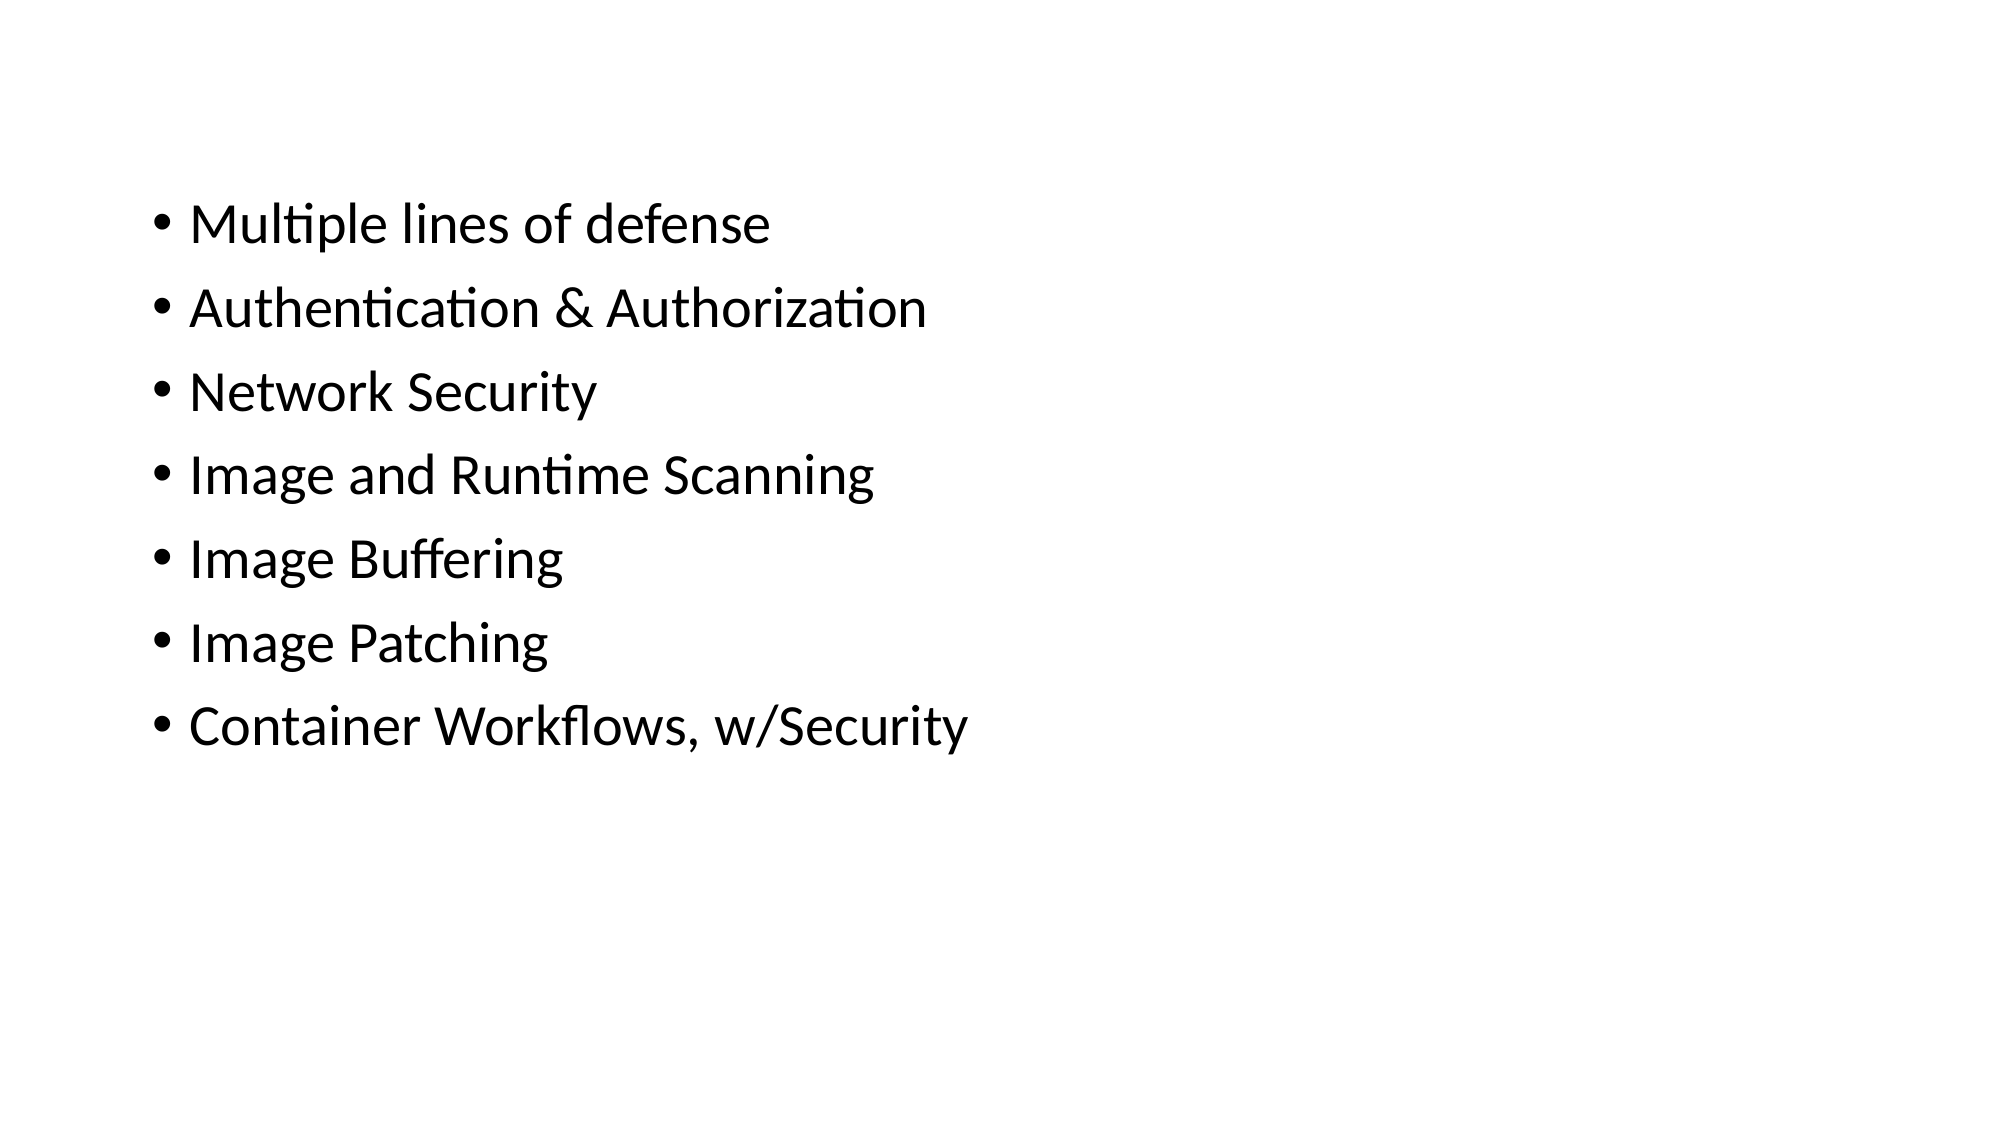

Multiple lines of defense
Authentication & Authorization
Network Security
Image and Runtime Scanning
Image Buffering
Image Patching
Container Workflows, w/Security